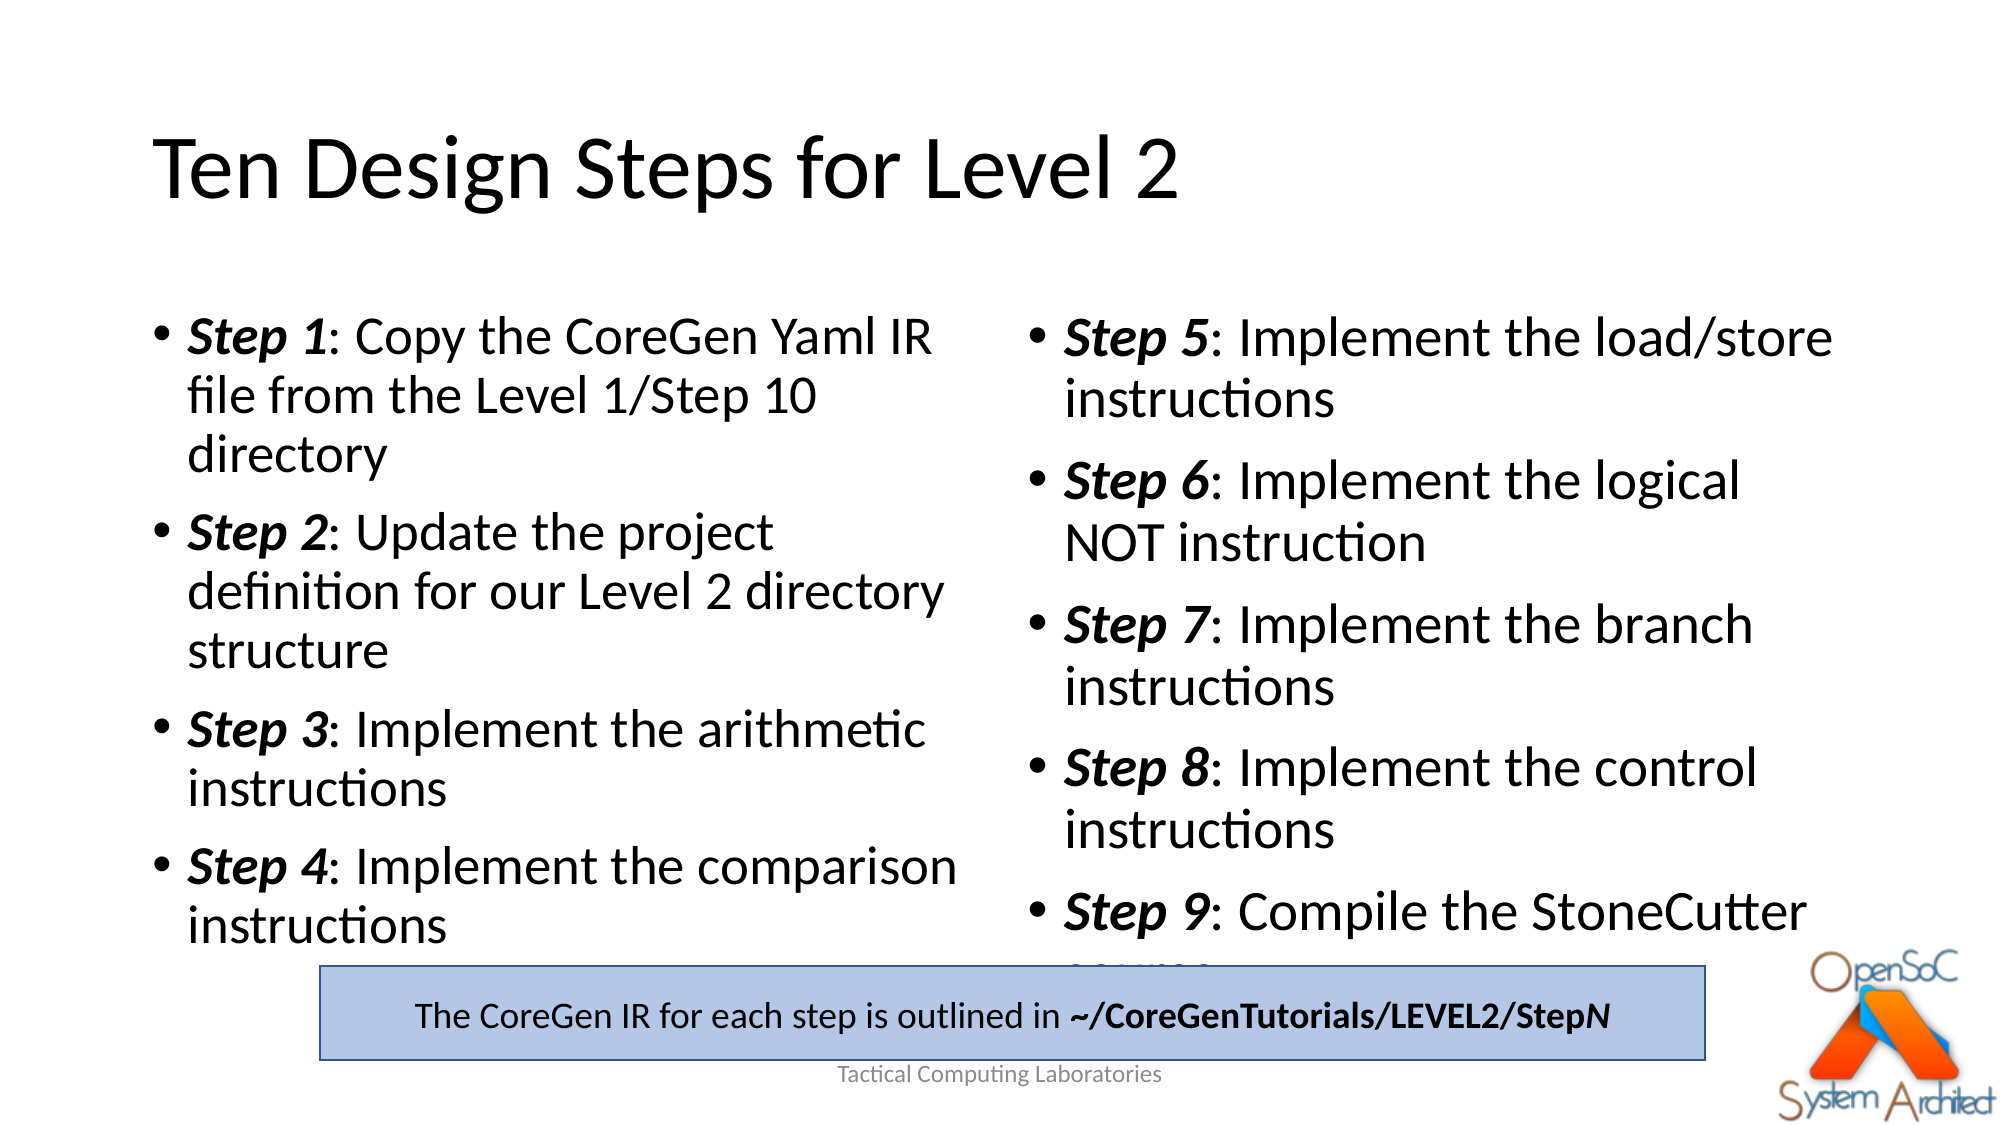

# Ten Design Steps for Level 2
Step 1: Copy the CoreGen Yaml IR file from the Level 1/Step 10 directory
Step 2: Update the project definition for our Level 2 directory structure
Step 3: Implement the arithmetic instructions
Step 4: Implement the comparison instructions

Step 5: Implement the load/store instructions
Step 6: Implement the logical NOT instruction
Step 7: Implement the branch instructions
Step 8: Implement the control instructions
Step 9: Compile the StoneCutter source
The CoreGen IR for each step is outlined in ~/CoreGenTutorials/LEVEL2/StepN
Tactical Computing Laboratories